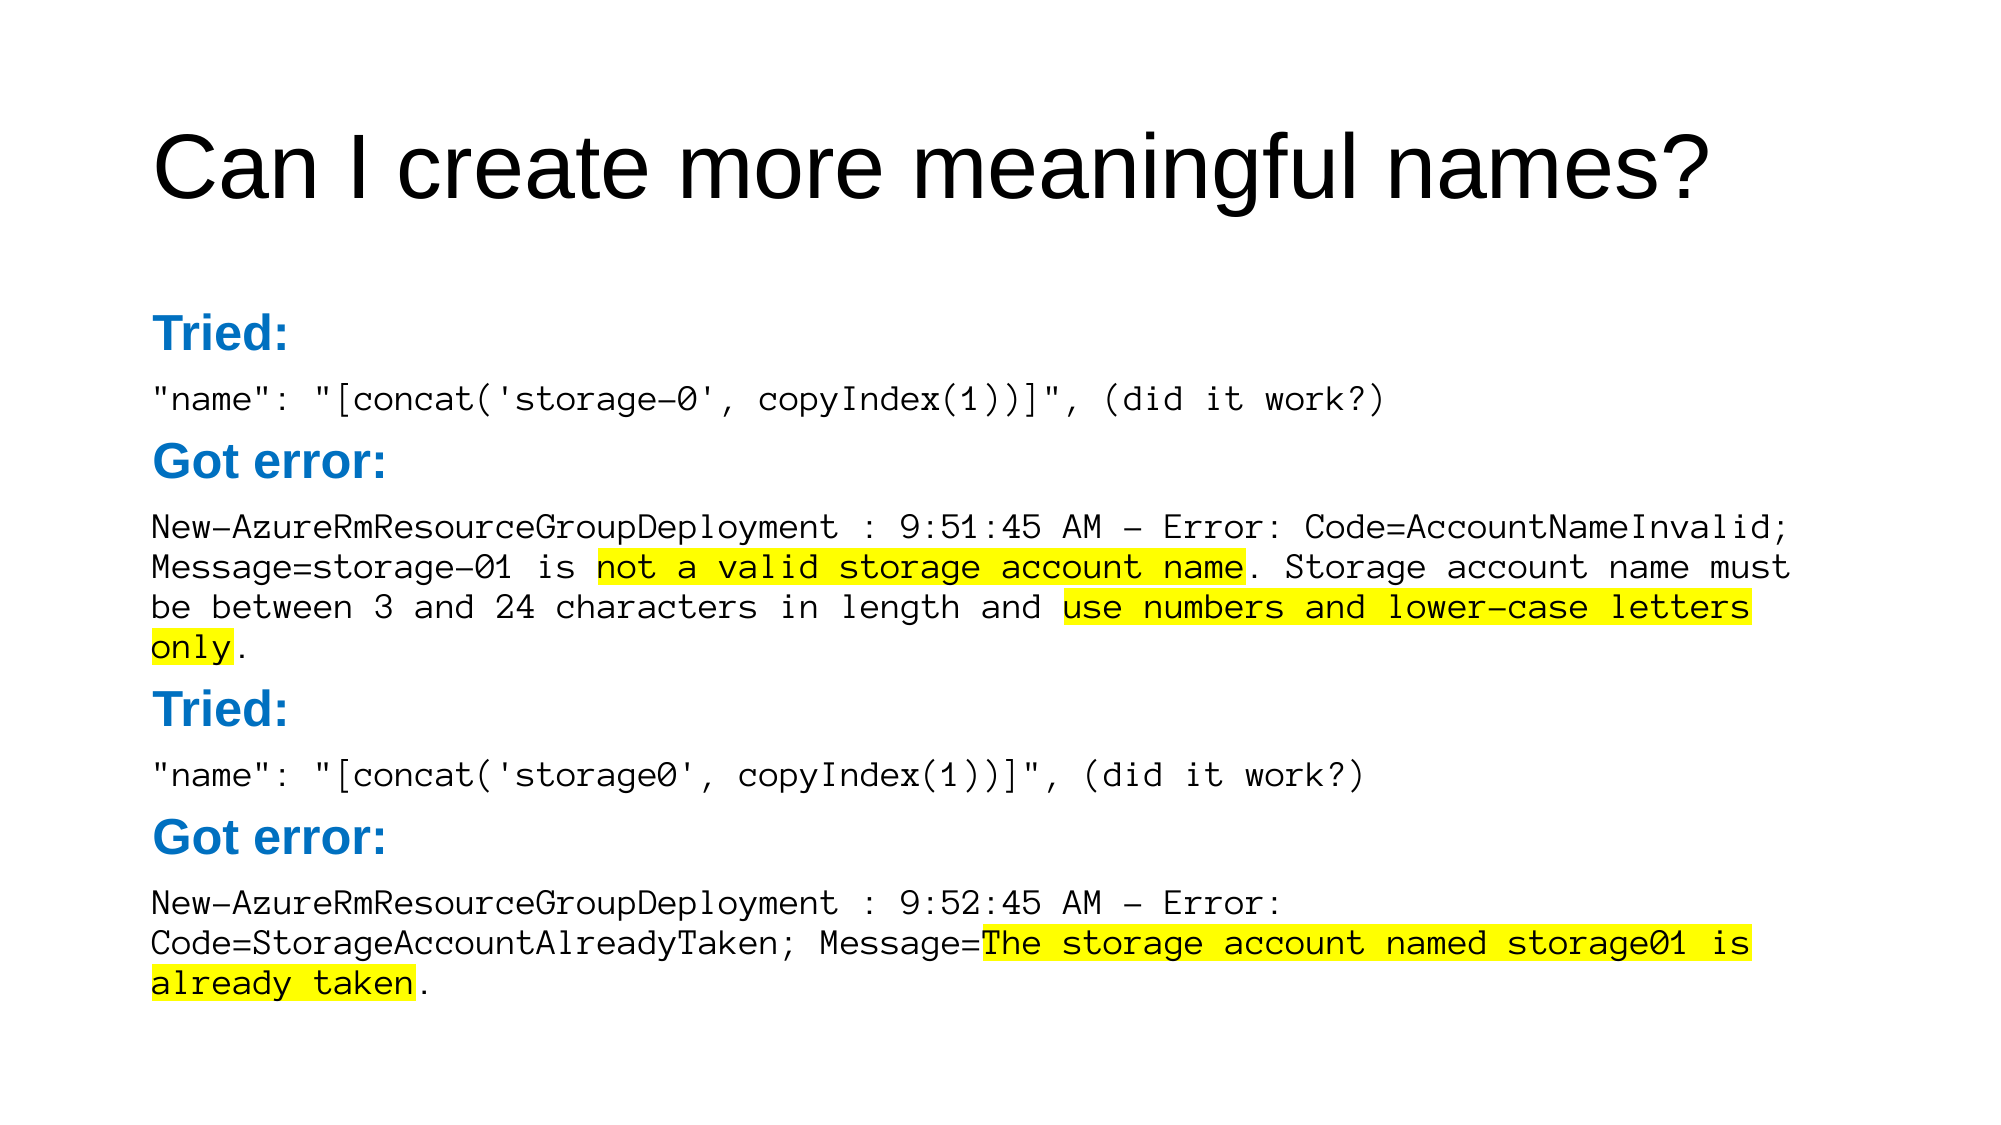

# Can I create more meaningful names?
Tried:
"name": "[concat('storage-0', copyIndex(1))]", (did it work?)
Got error:
New-AzureRmResourceGroupDeployment : 9:51:45 AM - Error: Code=AccountNameInvalid; Message=storage-01 is not a valid storage account name. Storage account name must be between 3 and 24 characters in length and use numbers and lower-case letters only.
Tried:
"name": "[concat('storage0', copyIndex(1))]", (did it work?)
Got error:
New-AzureRmResourceGroupDeployment : 9:52:45 AM - Error: Code=StorageAccountAlreadyTaken; Message=The storage account named storage01 is already taken.